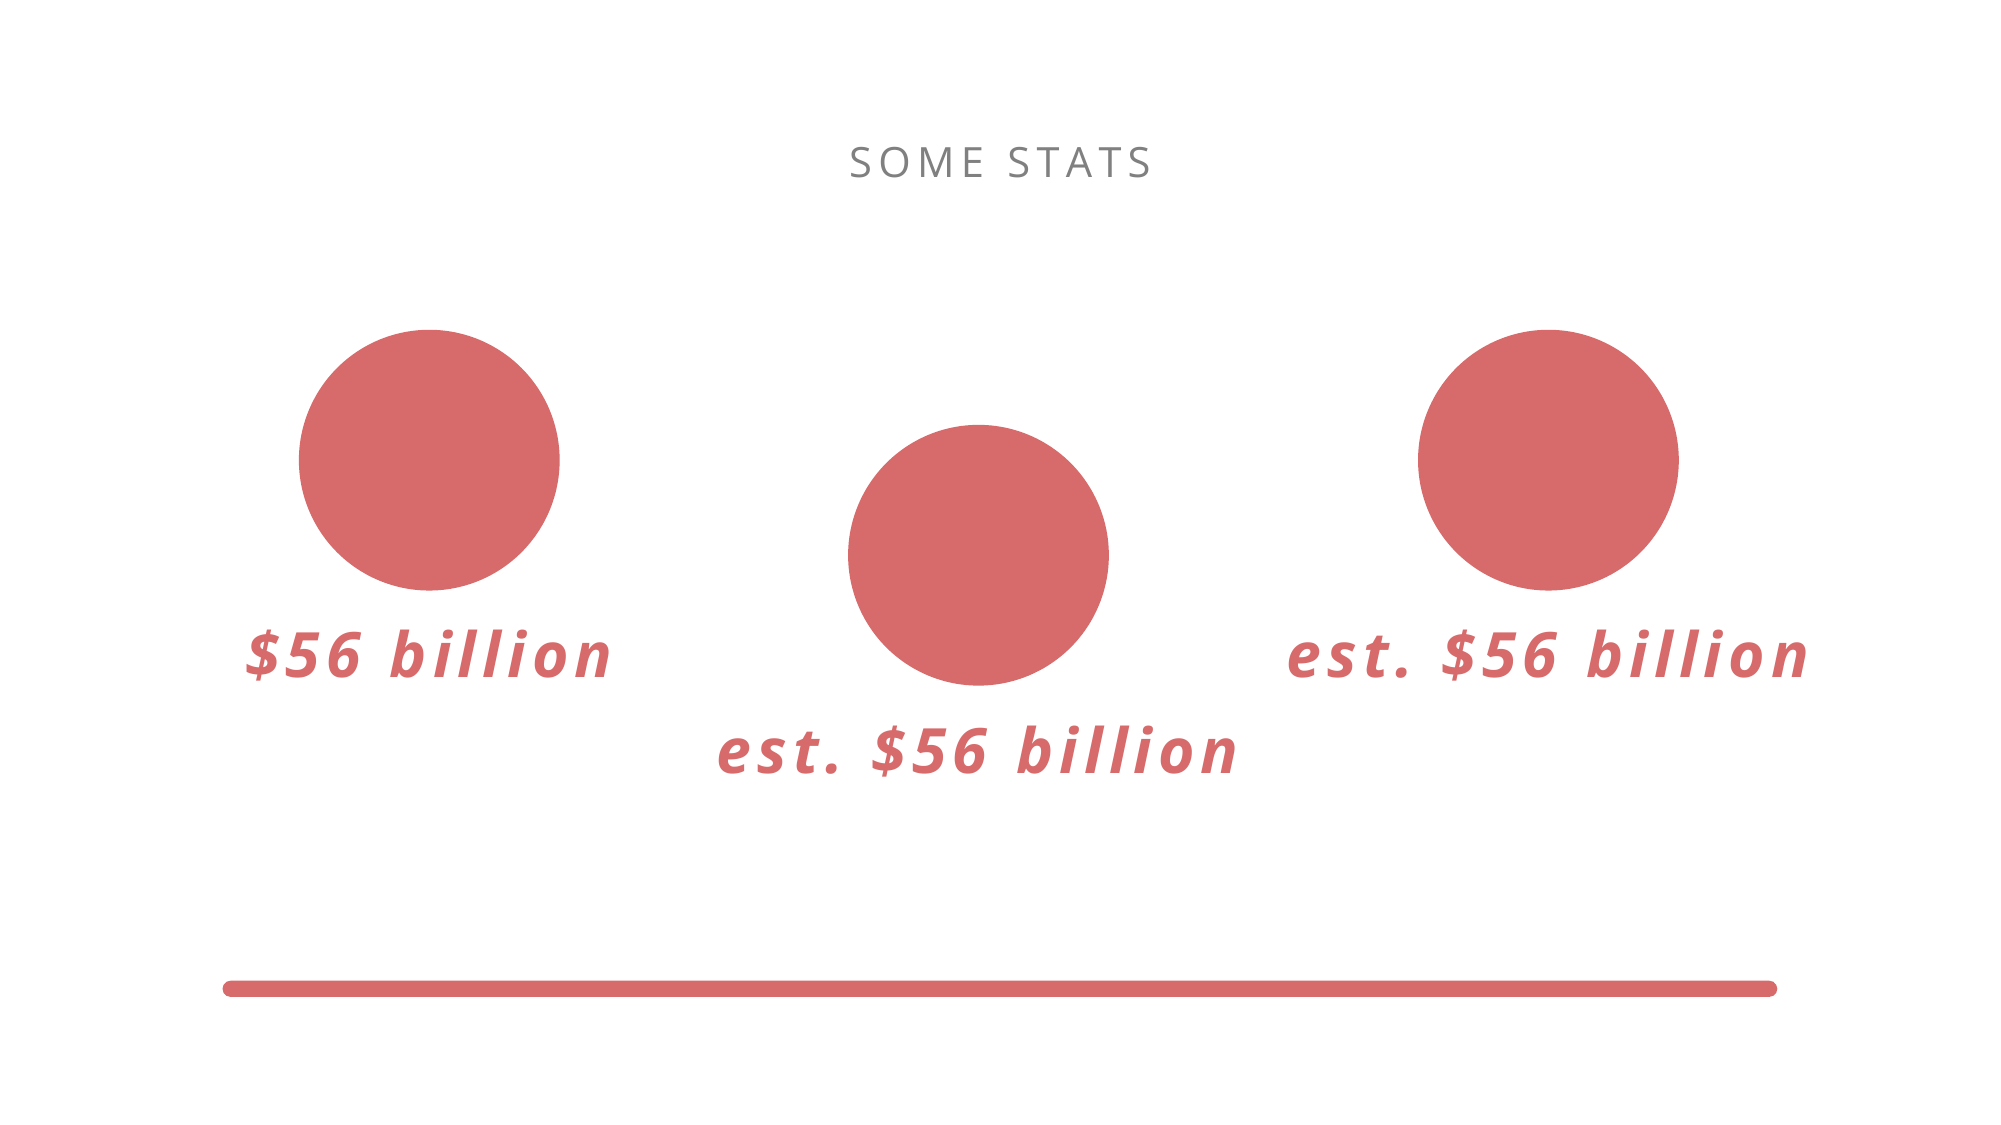

SOME STATS

$56 billion
est. $56 billion
est. $56 billion